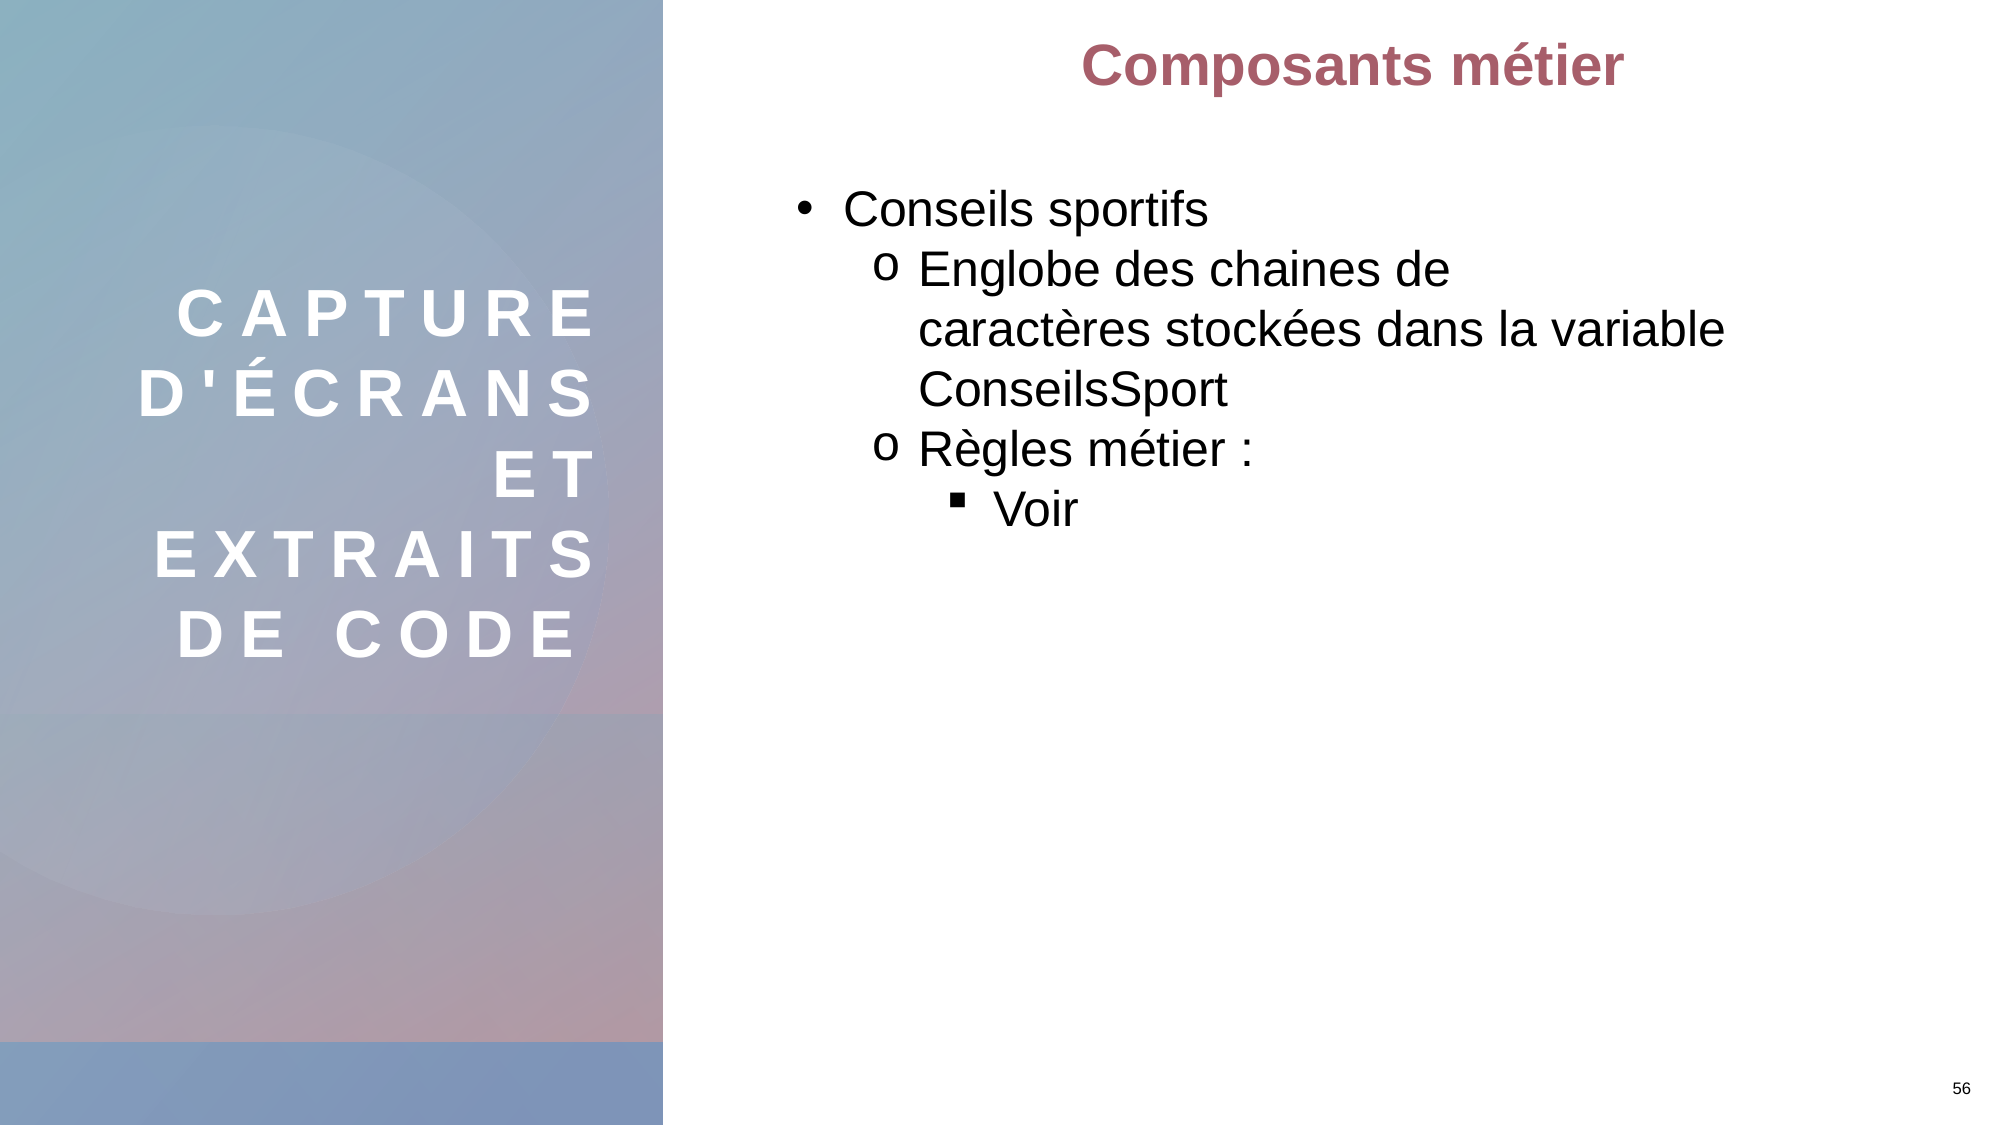

Composants métier
# Capture d'écrans et extraits de code
Conseils sportifs
Englobe des chaines de caractères stockées dans la variable ConseilsSport
Règles métier :
Voir

56